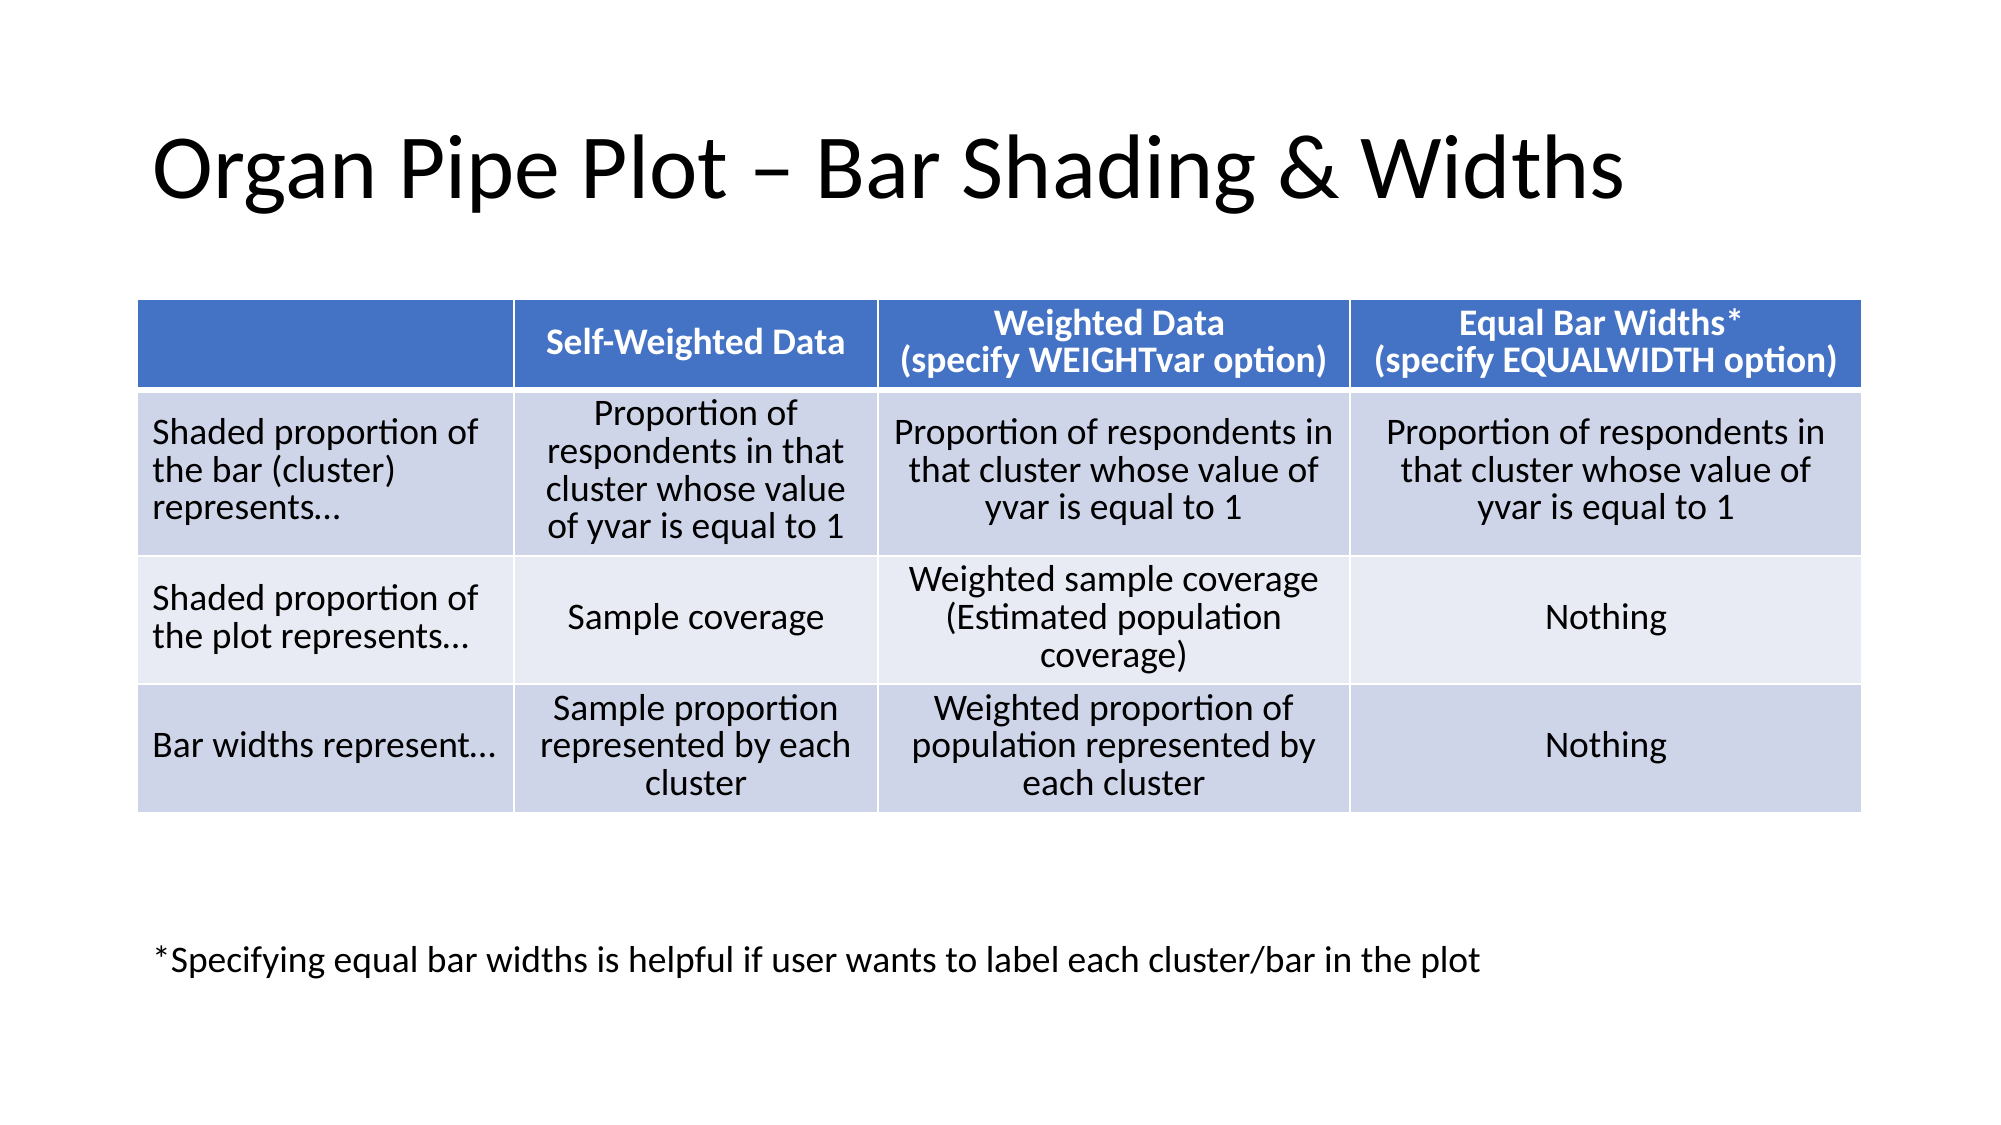

# Organ Pipe Plot – Bar Shading & Widths
|  | Self-Weighted Data | Weighted Data (specify WEIGHTvar option) | Equal Bar Widths\* (specify EQUALWIDTH option) |
| --- | --- | --- | --- |
| Shaded proportion of the bar (cluster) represents… | Proportion of respondents in that cluster whose value of yvar is equal to 1 | Proportion of respondents in that cluster whose value of yvar is equal to 1 | Proportion of respondents in that cluster whose value of yvar is equal to 1 |
| Shaded proportion of the plot represents… | Sample coverage | Weighted sample coverage (Estimated population coverage) | Nothing |
| Bar widths represent… | Sample proportion represented by each cluster | Weighted proportion of population represented by each cluster | Nothing |
*Specifying equal bar widths is helpful if user wants to label each cluster/bar in the plot